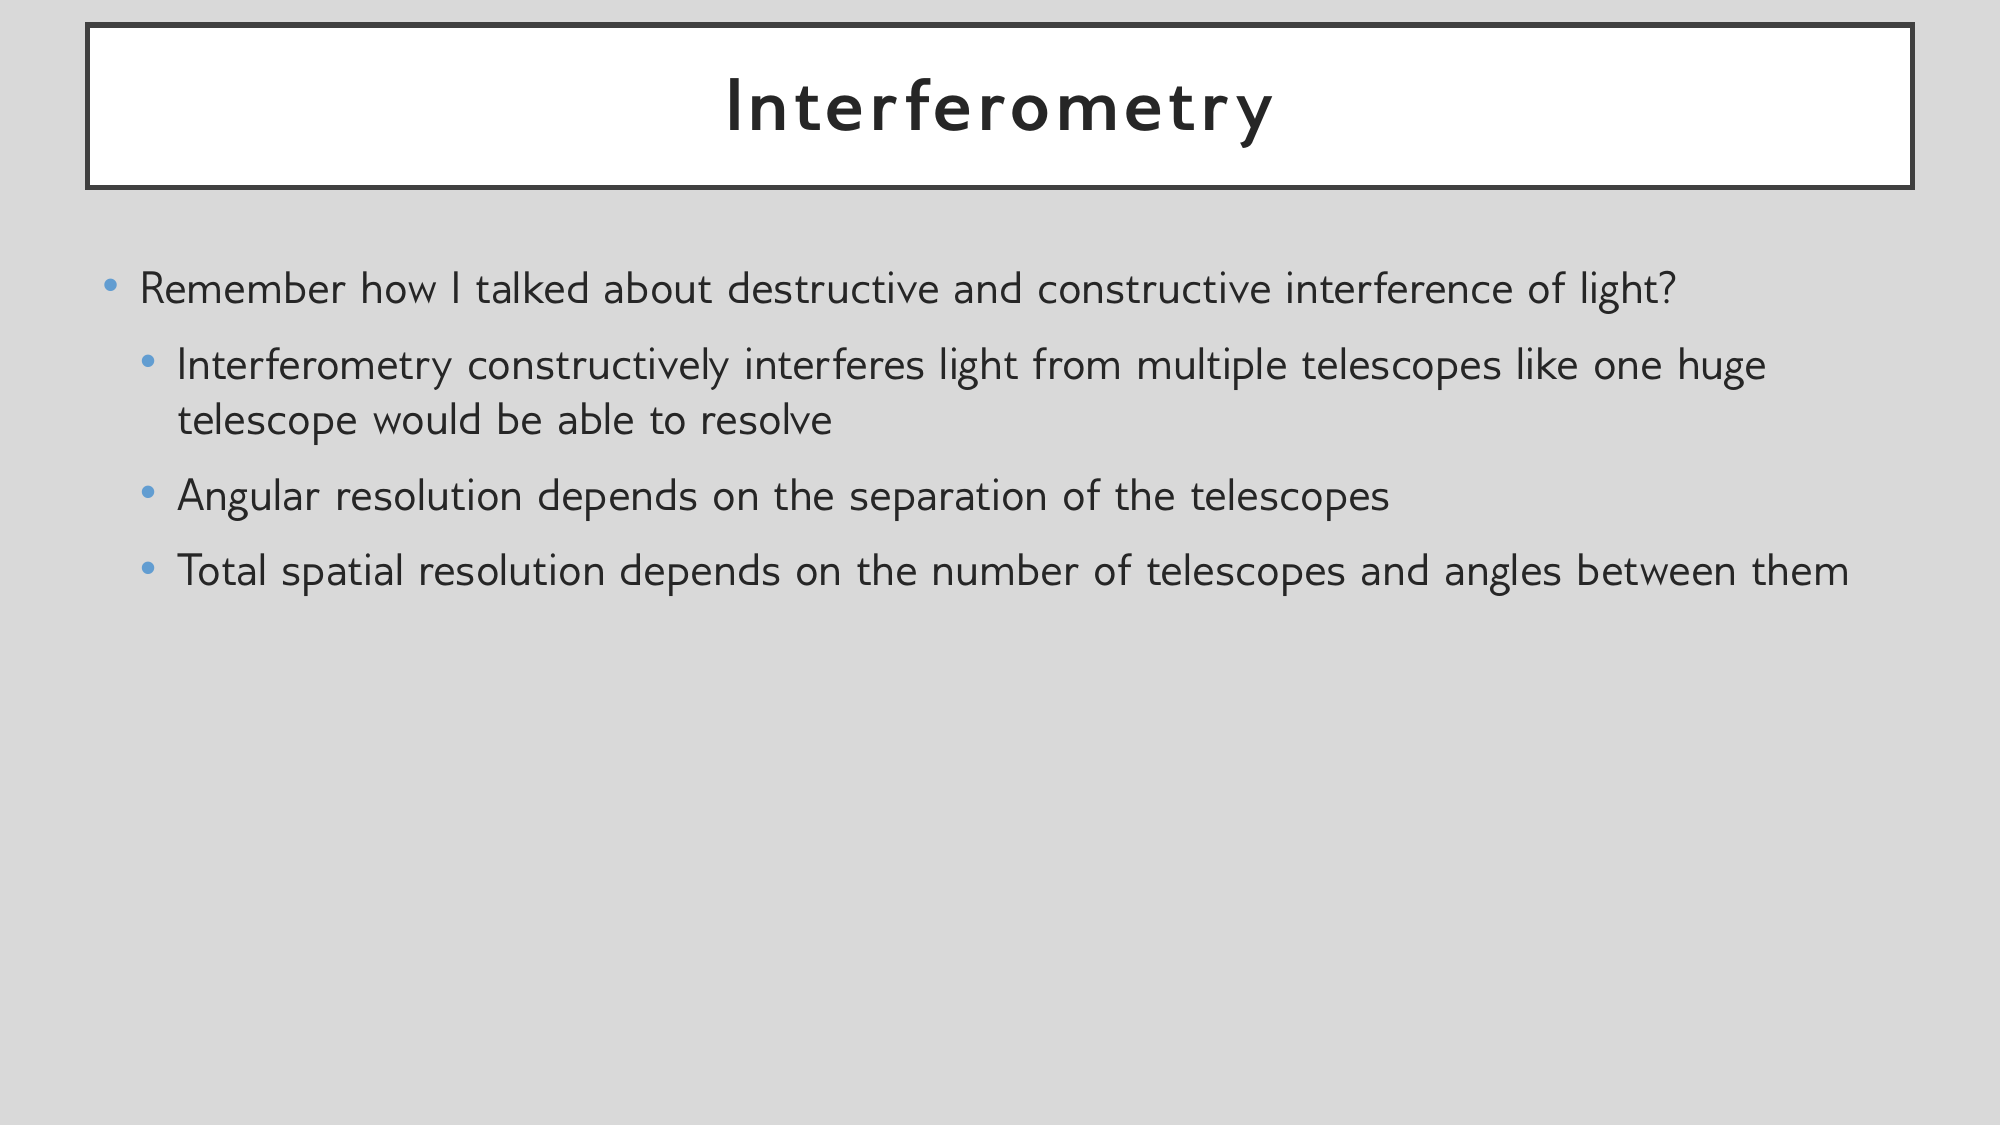

# Interferometry
Remember how I talked about destructive and constructive interference of light?
Interferometry constructively interferes light from multiple telescopes like one huge telescope would be able to resolve
Angular resolution depends on the separation of the telescopes
Total spatial resolution depends on the number of telescopes and angles between them